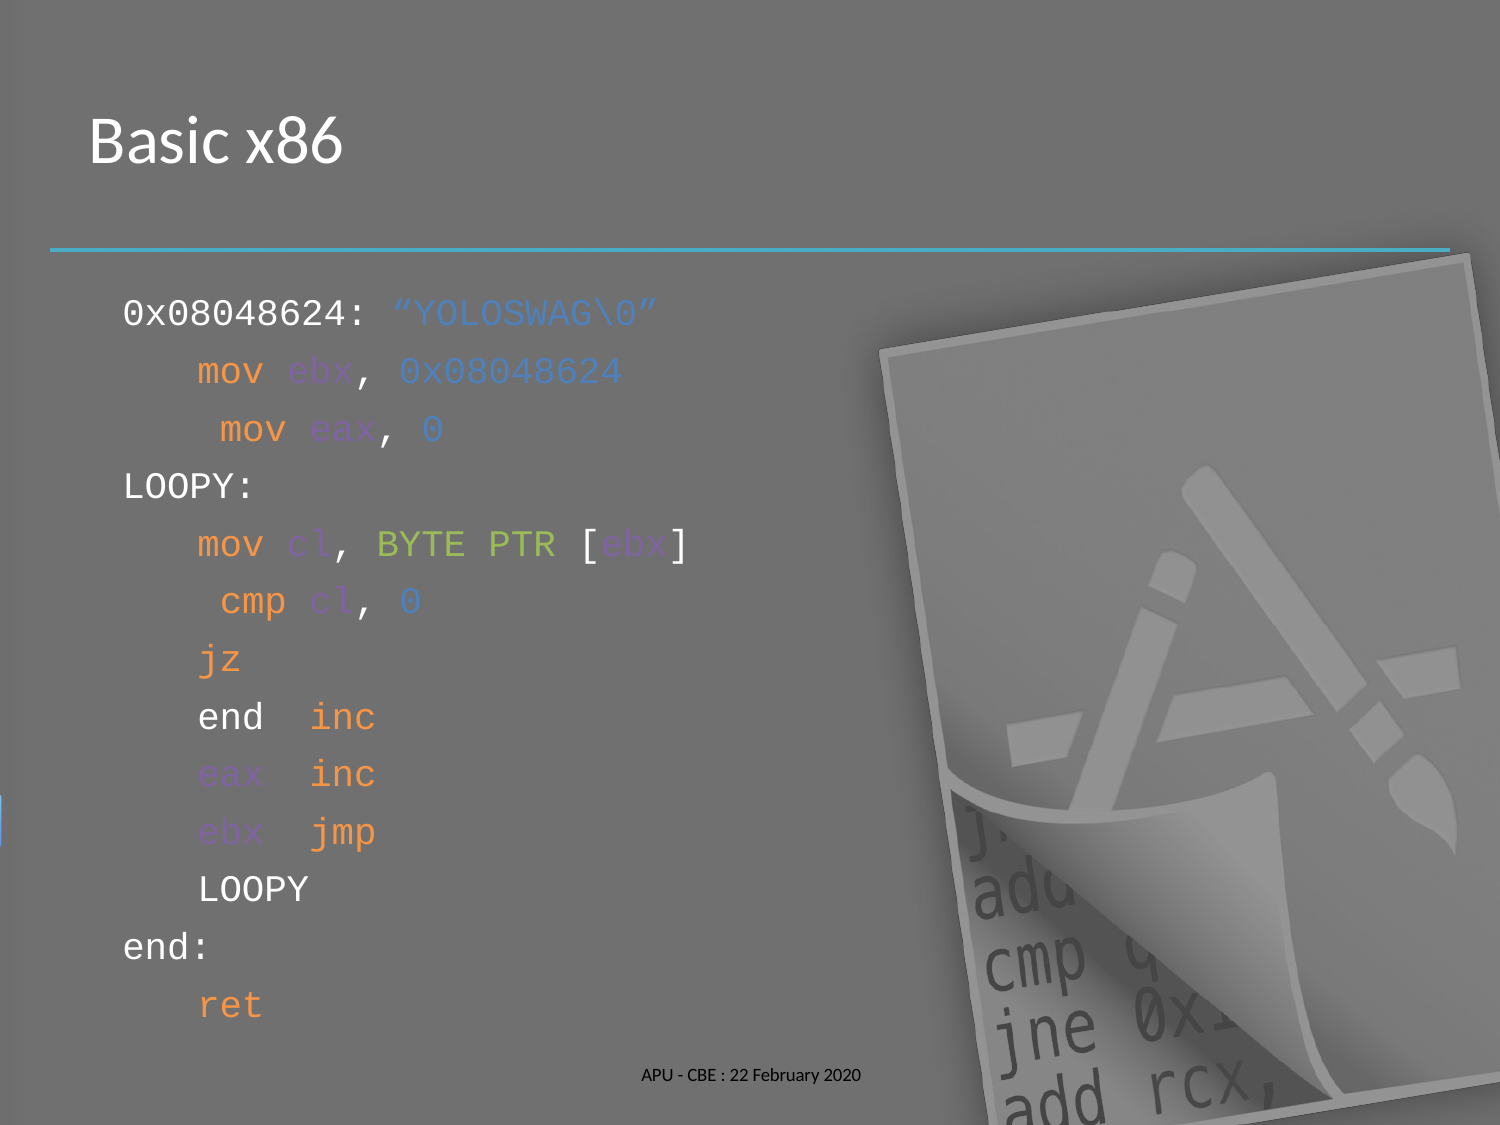

# Basic x86

0x08048624: “YOLOSWAG\0”
mov ebx, 0x08048624  mov eax, 0
LOOPY:
mov cl, BYTE PTR [ebx]  cmp cl, 0
jz	end  inc eax  inc ebx  jmp LOOPY
end:
ret
APU - CBE : 22 February 2020